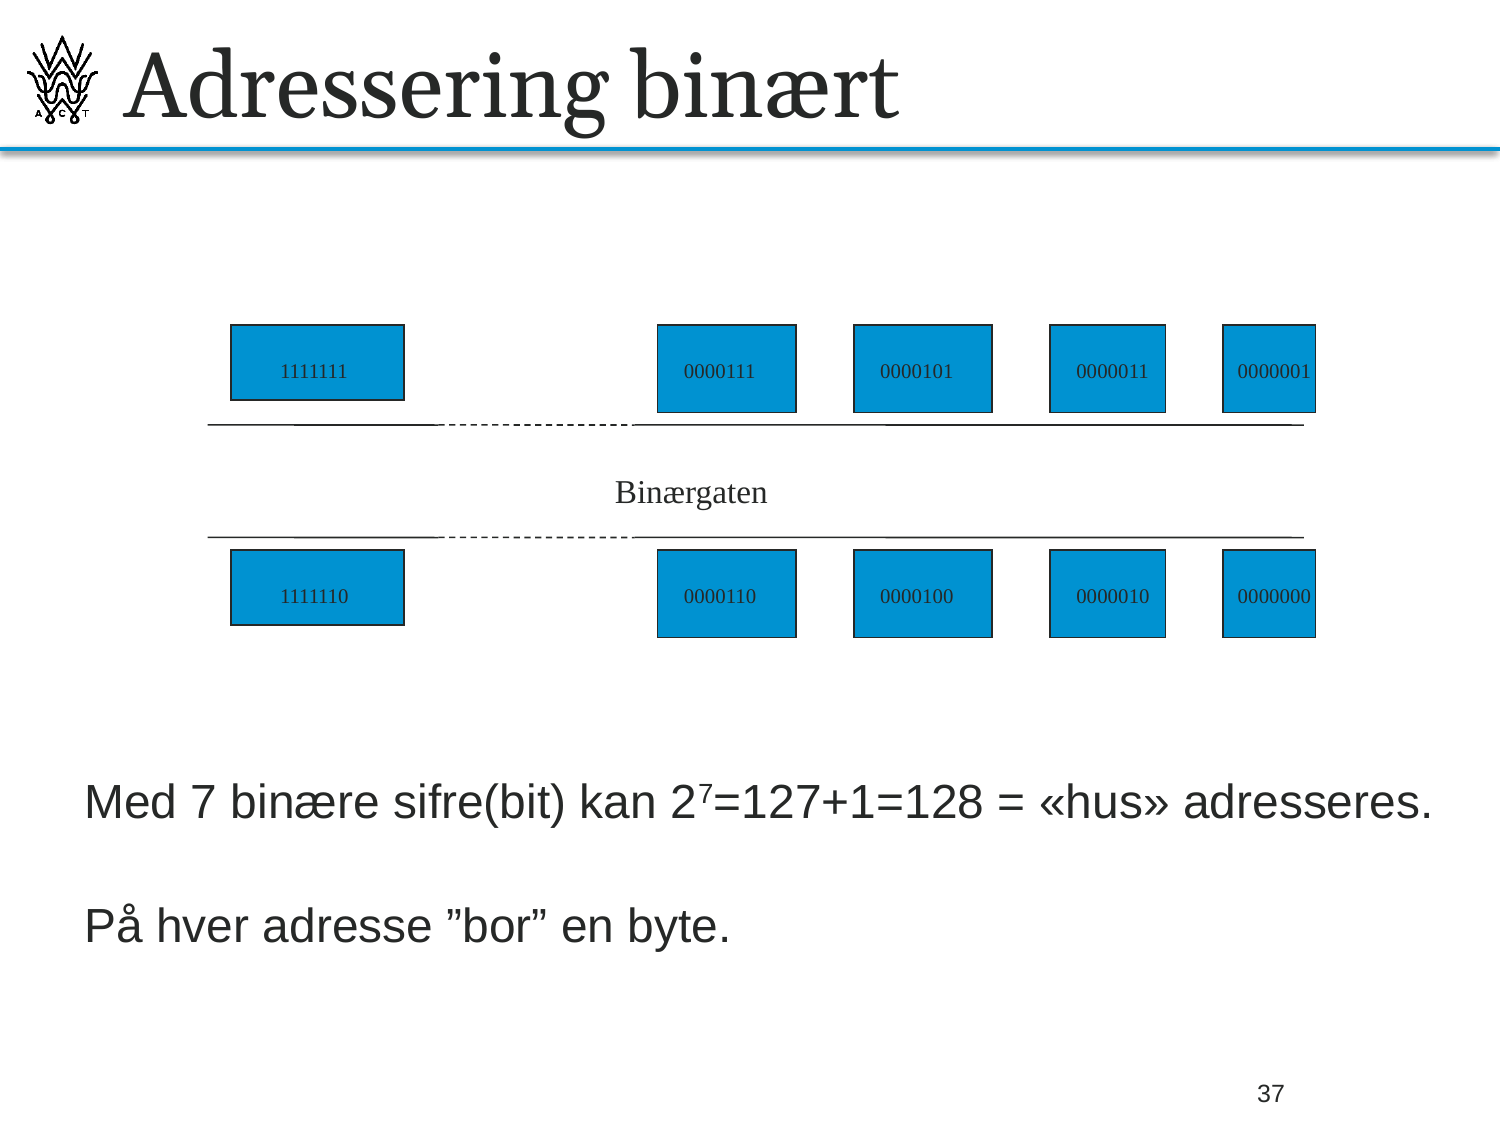

# Adressering binært

1111111
0000111
0000101
0000011
0000001
1111110
0000110
0000100
0000010
0000000
Binærgaten
Med 7 binære sifre(bit) kan 27=127+1=128 = «hus» adresseres.
På hver adresse ”bor” en byte.
26.09.2013
Bjørn O. Listog -- blistog@nith.no
37